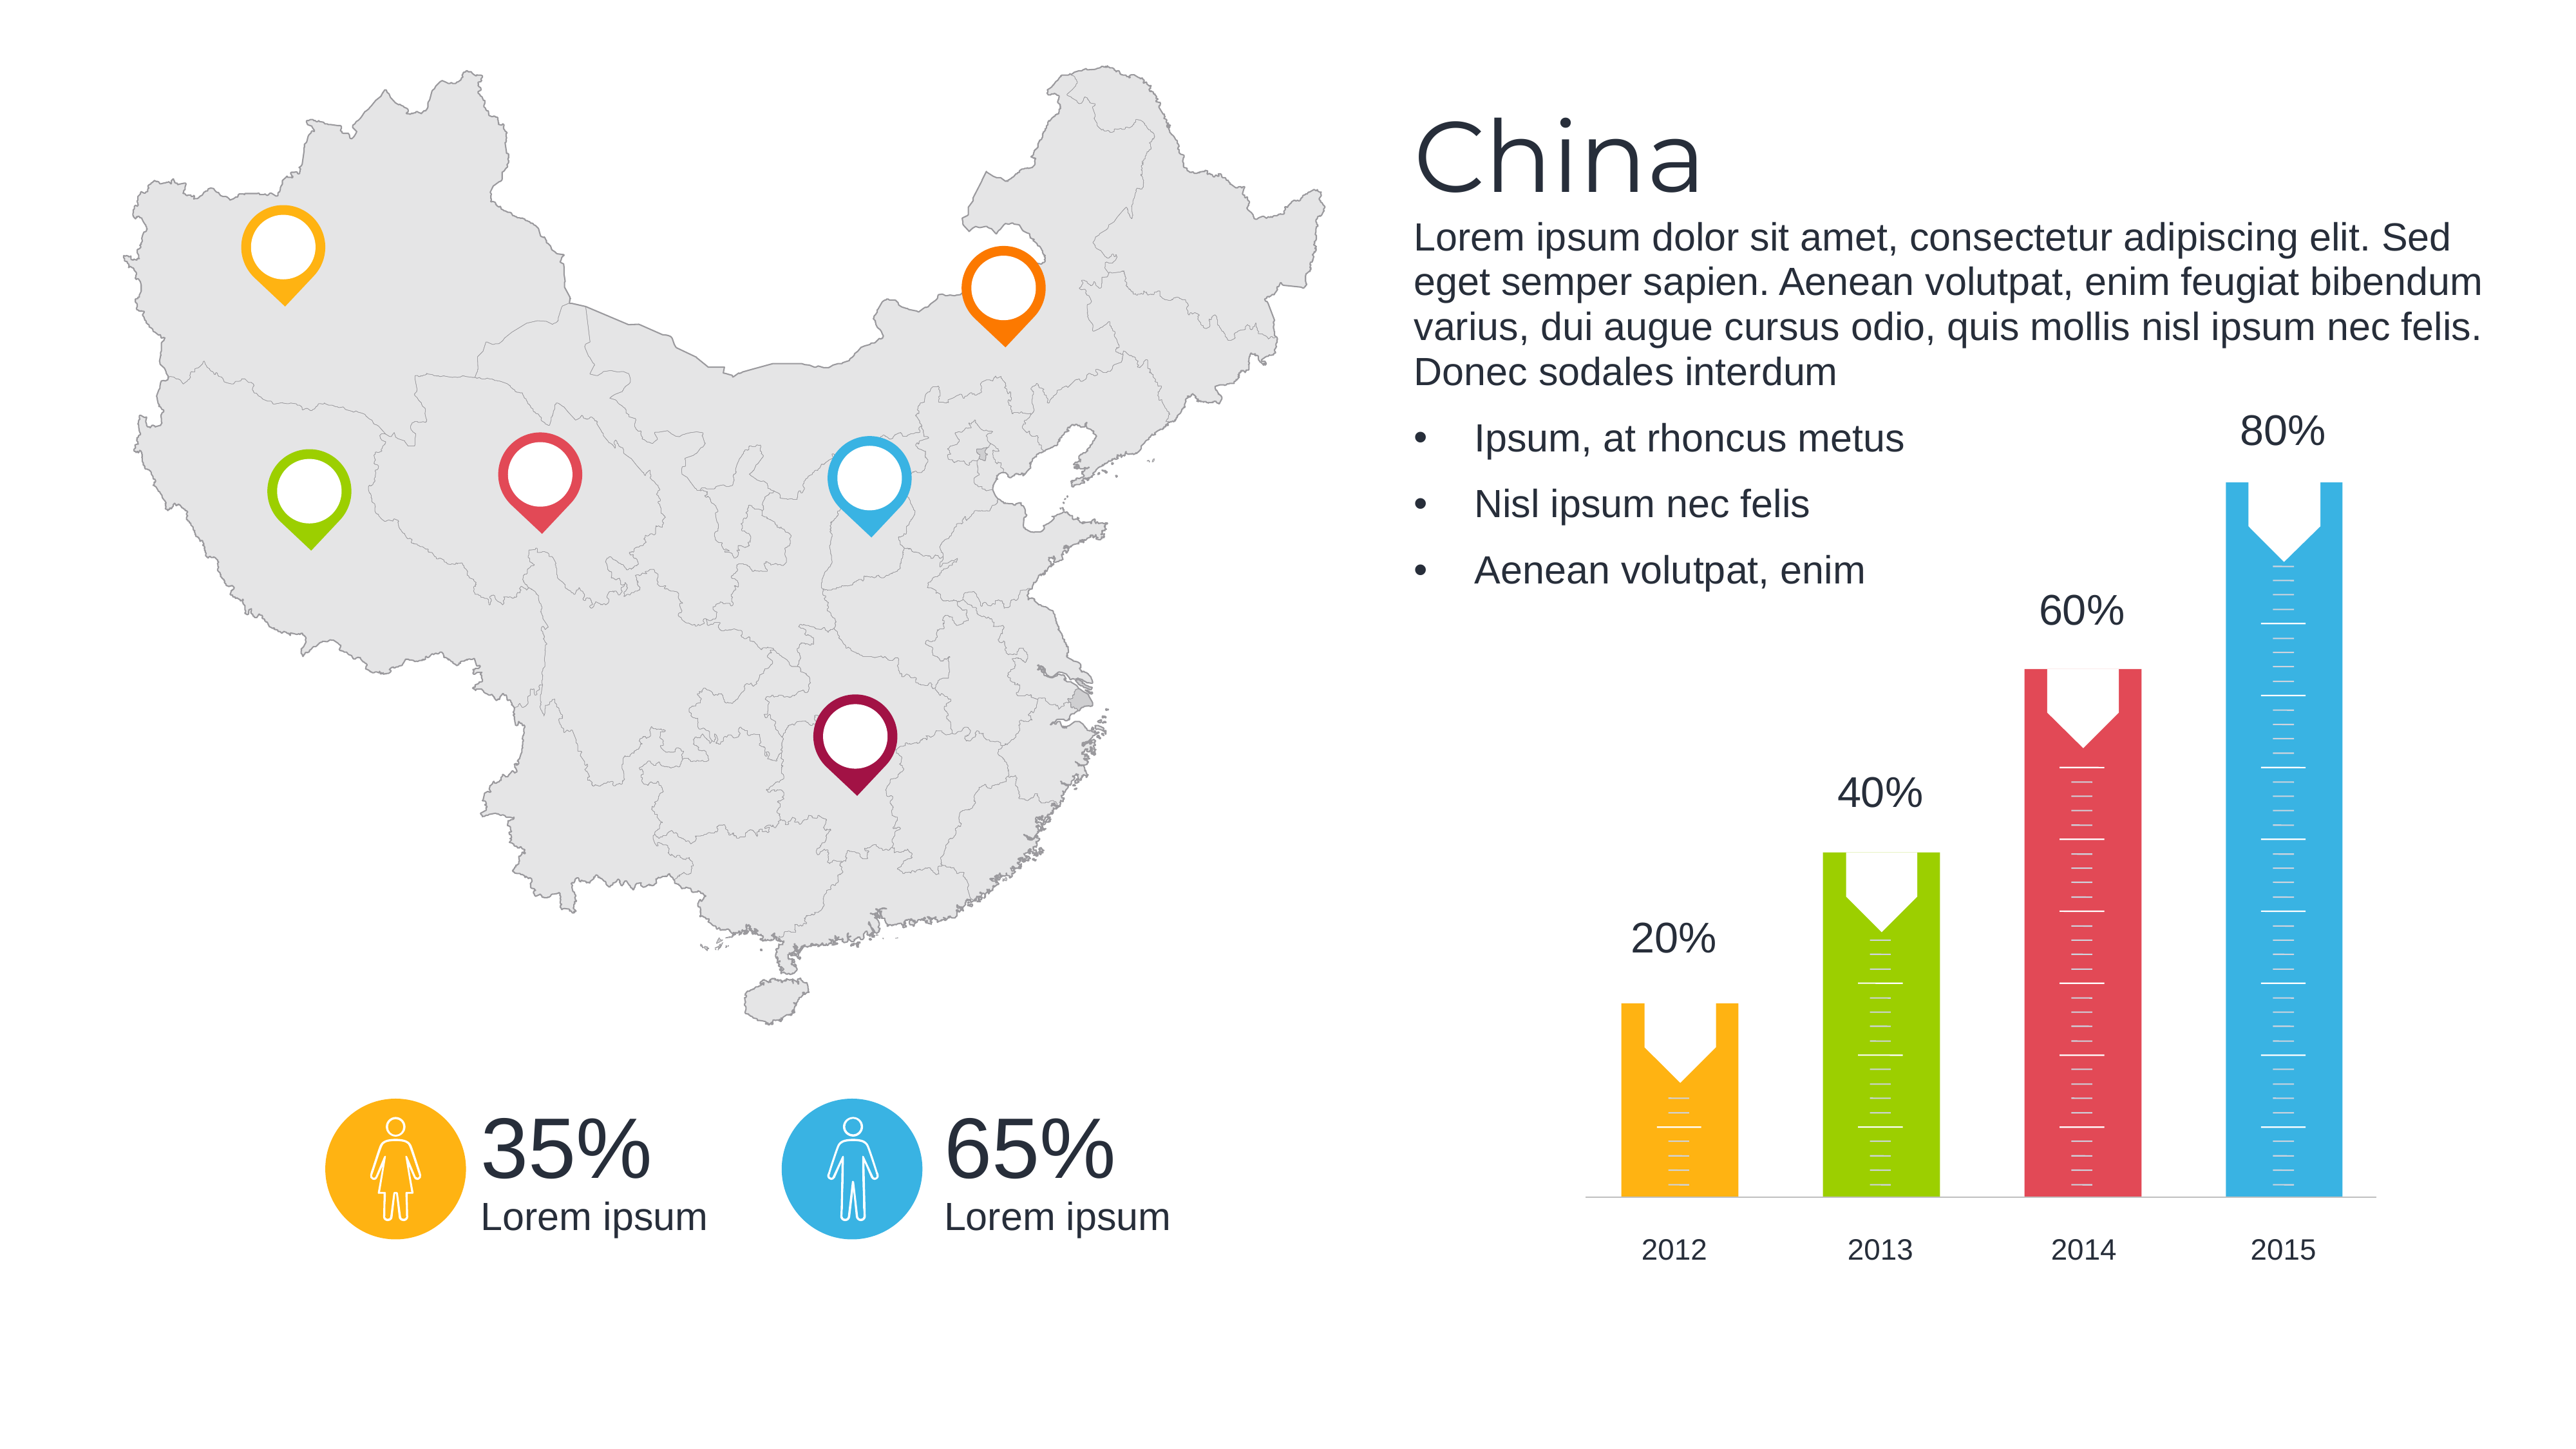

China
Lorem ipsum dolor sit amet, consectetur adipiscing elit. Sed eget semper sapien. Aenean volutpat, enim feugiat bibendum varius, dui augue cursus odio, quis mollis nisl ipsum nec felis. Donec sodales interdum
Ipsum, at rhoncus metus
Nisl ipsum nec felis
Aenean volutpat, enim

80%

60%

40%

20%

2012
2013
2014
2015

35%
Lorem ipsum
65%
Lorem ipsum